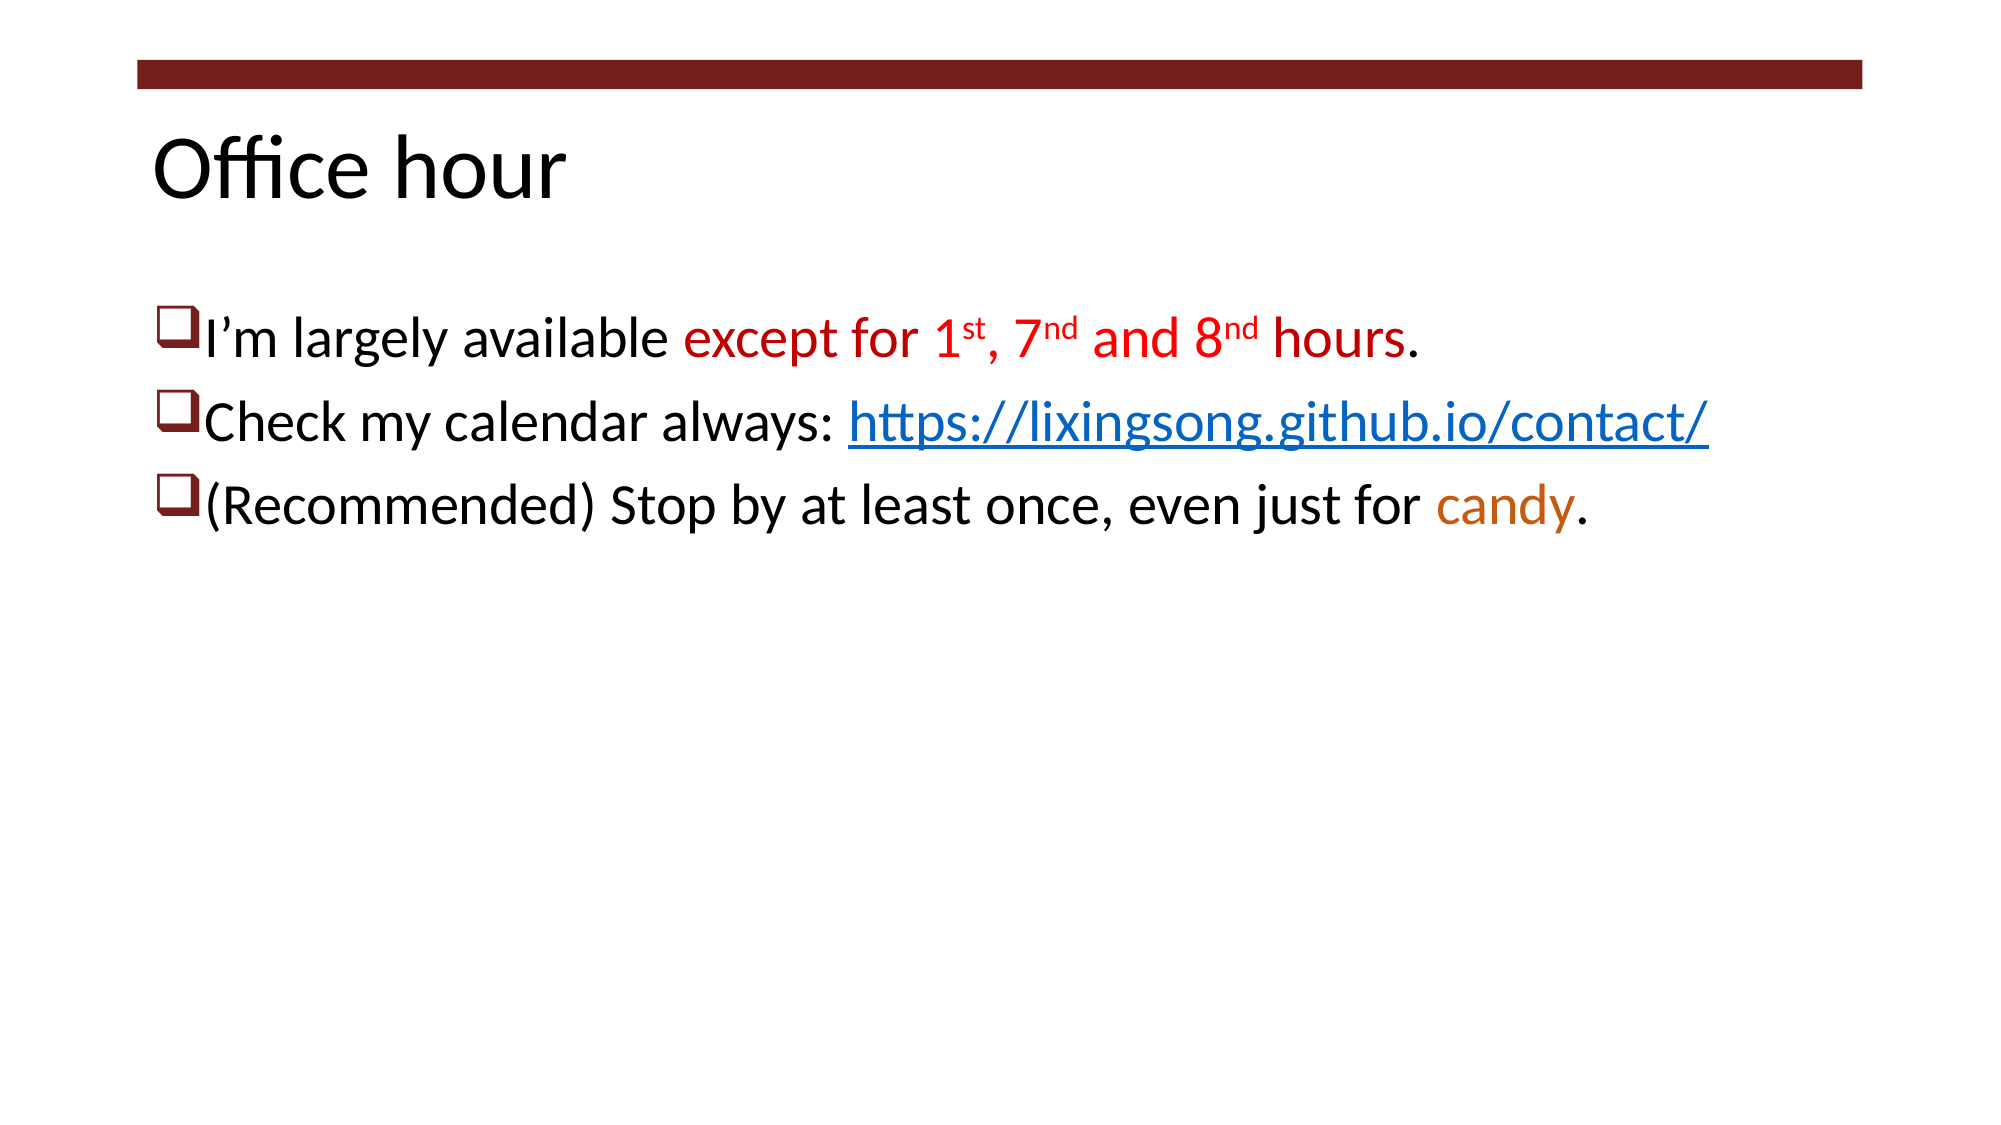

# Office hour
I’m largely available except for 1st, 7nd and 8nd hours.
Check my calendar always: https://lixingsong.github.io/contact/
(Recommended) Stop by at least once, even just for candy.